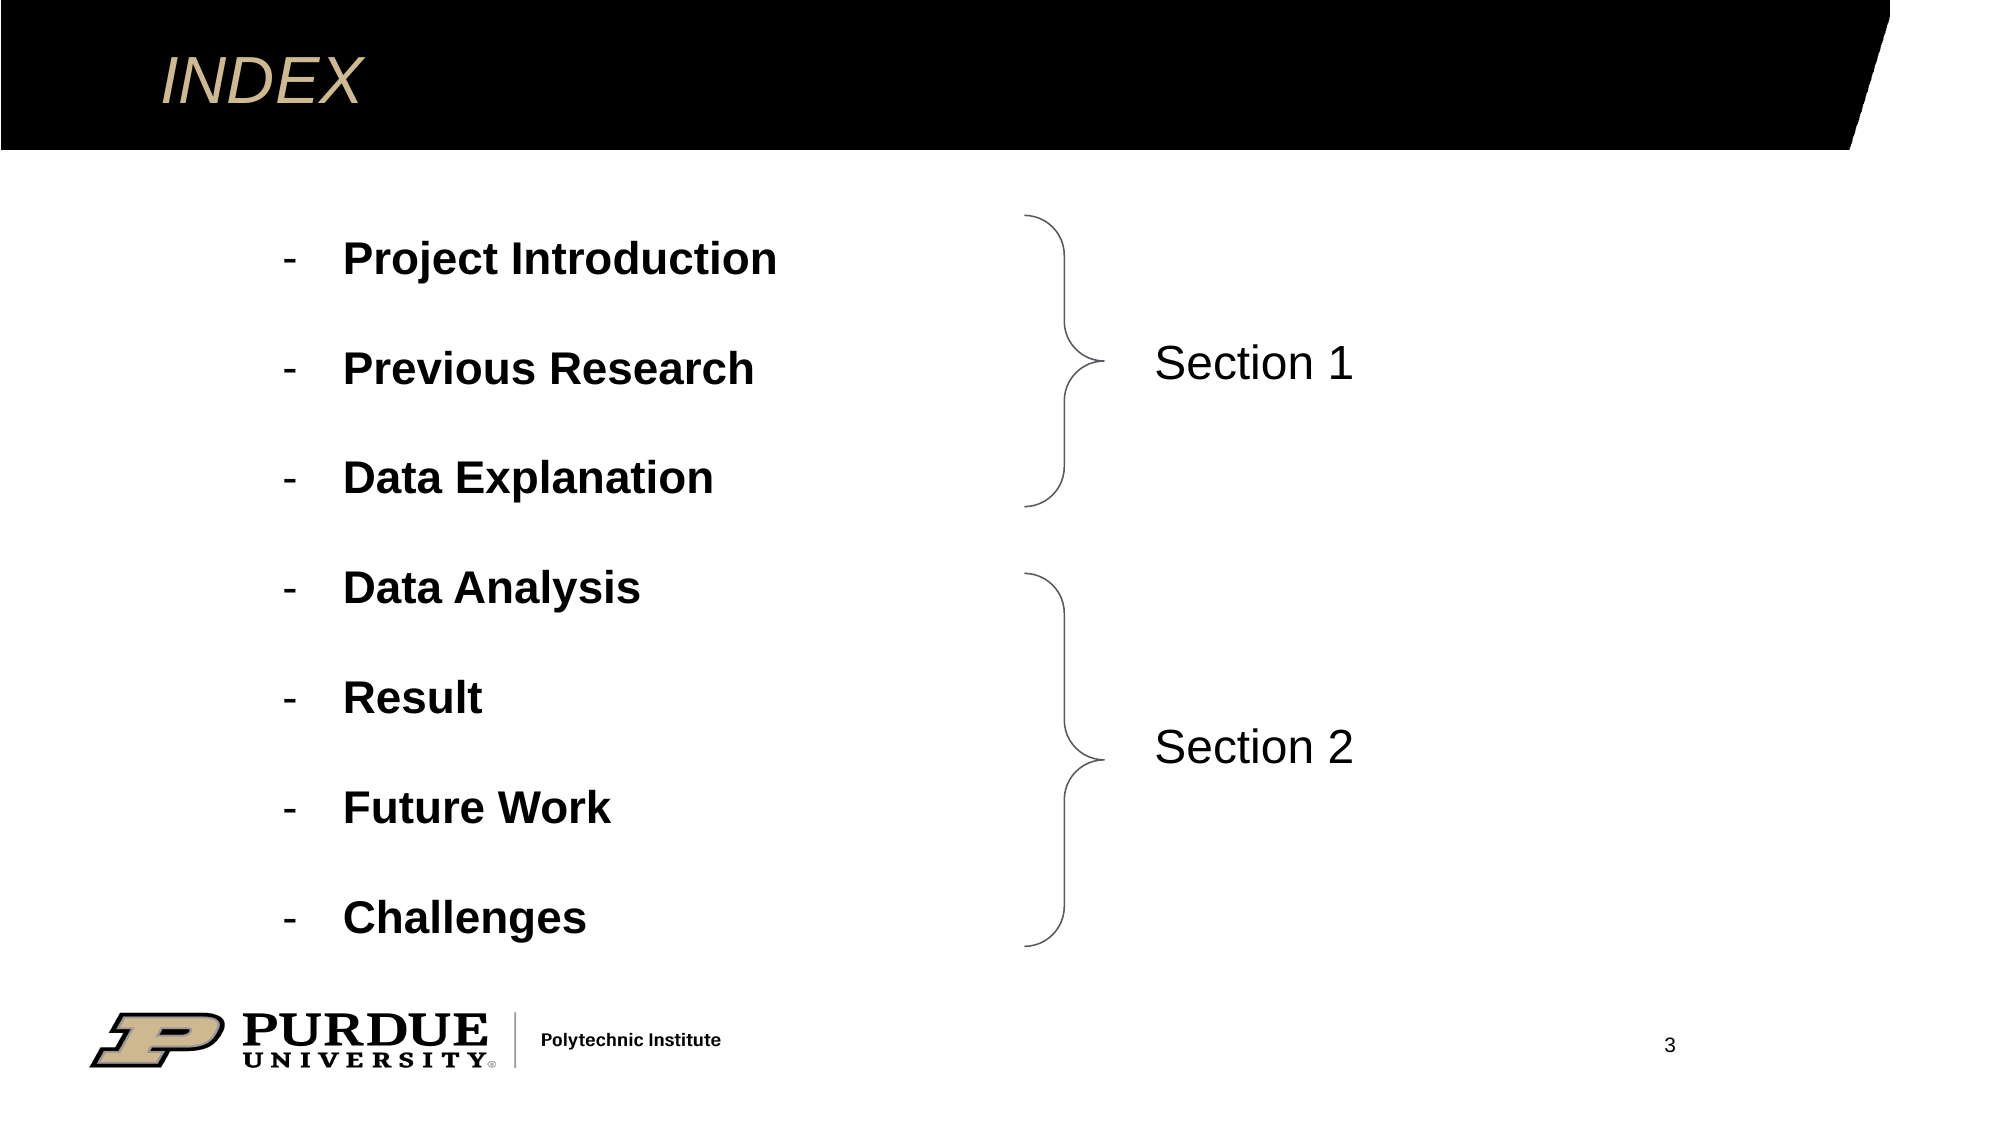

# INDEX

Project Introduction

Previous Research

Data Explanation

Data Analysis

Result

Future Work

Challenges

Section 1

Section 2
3